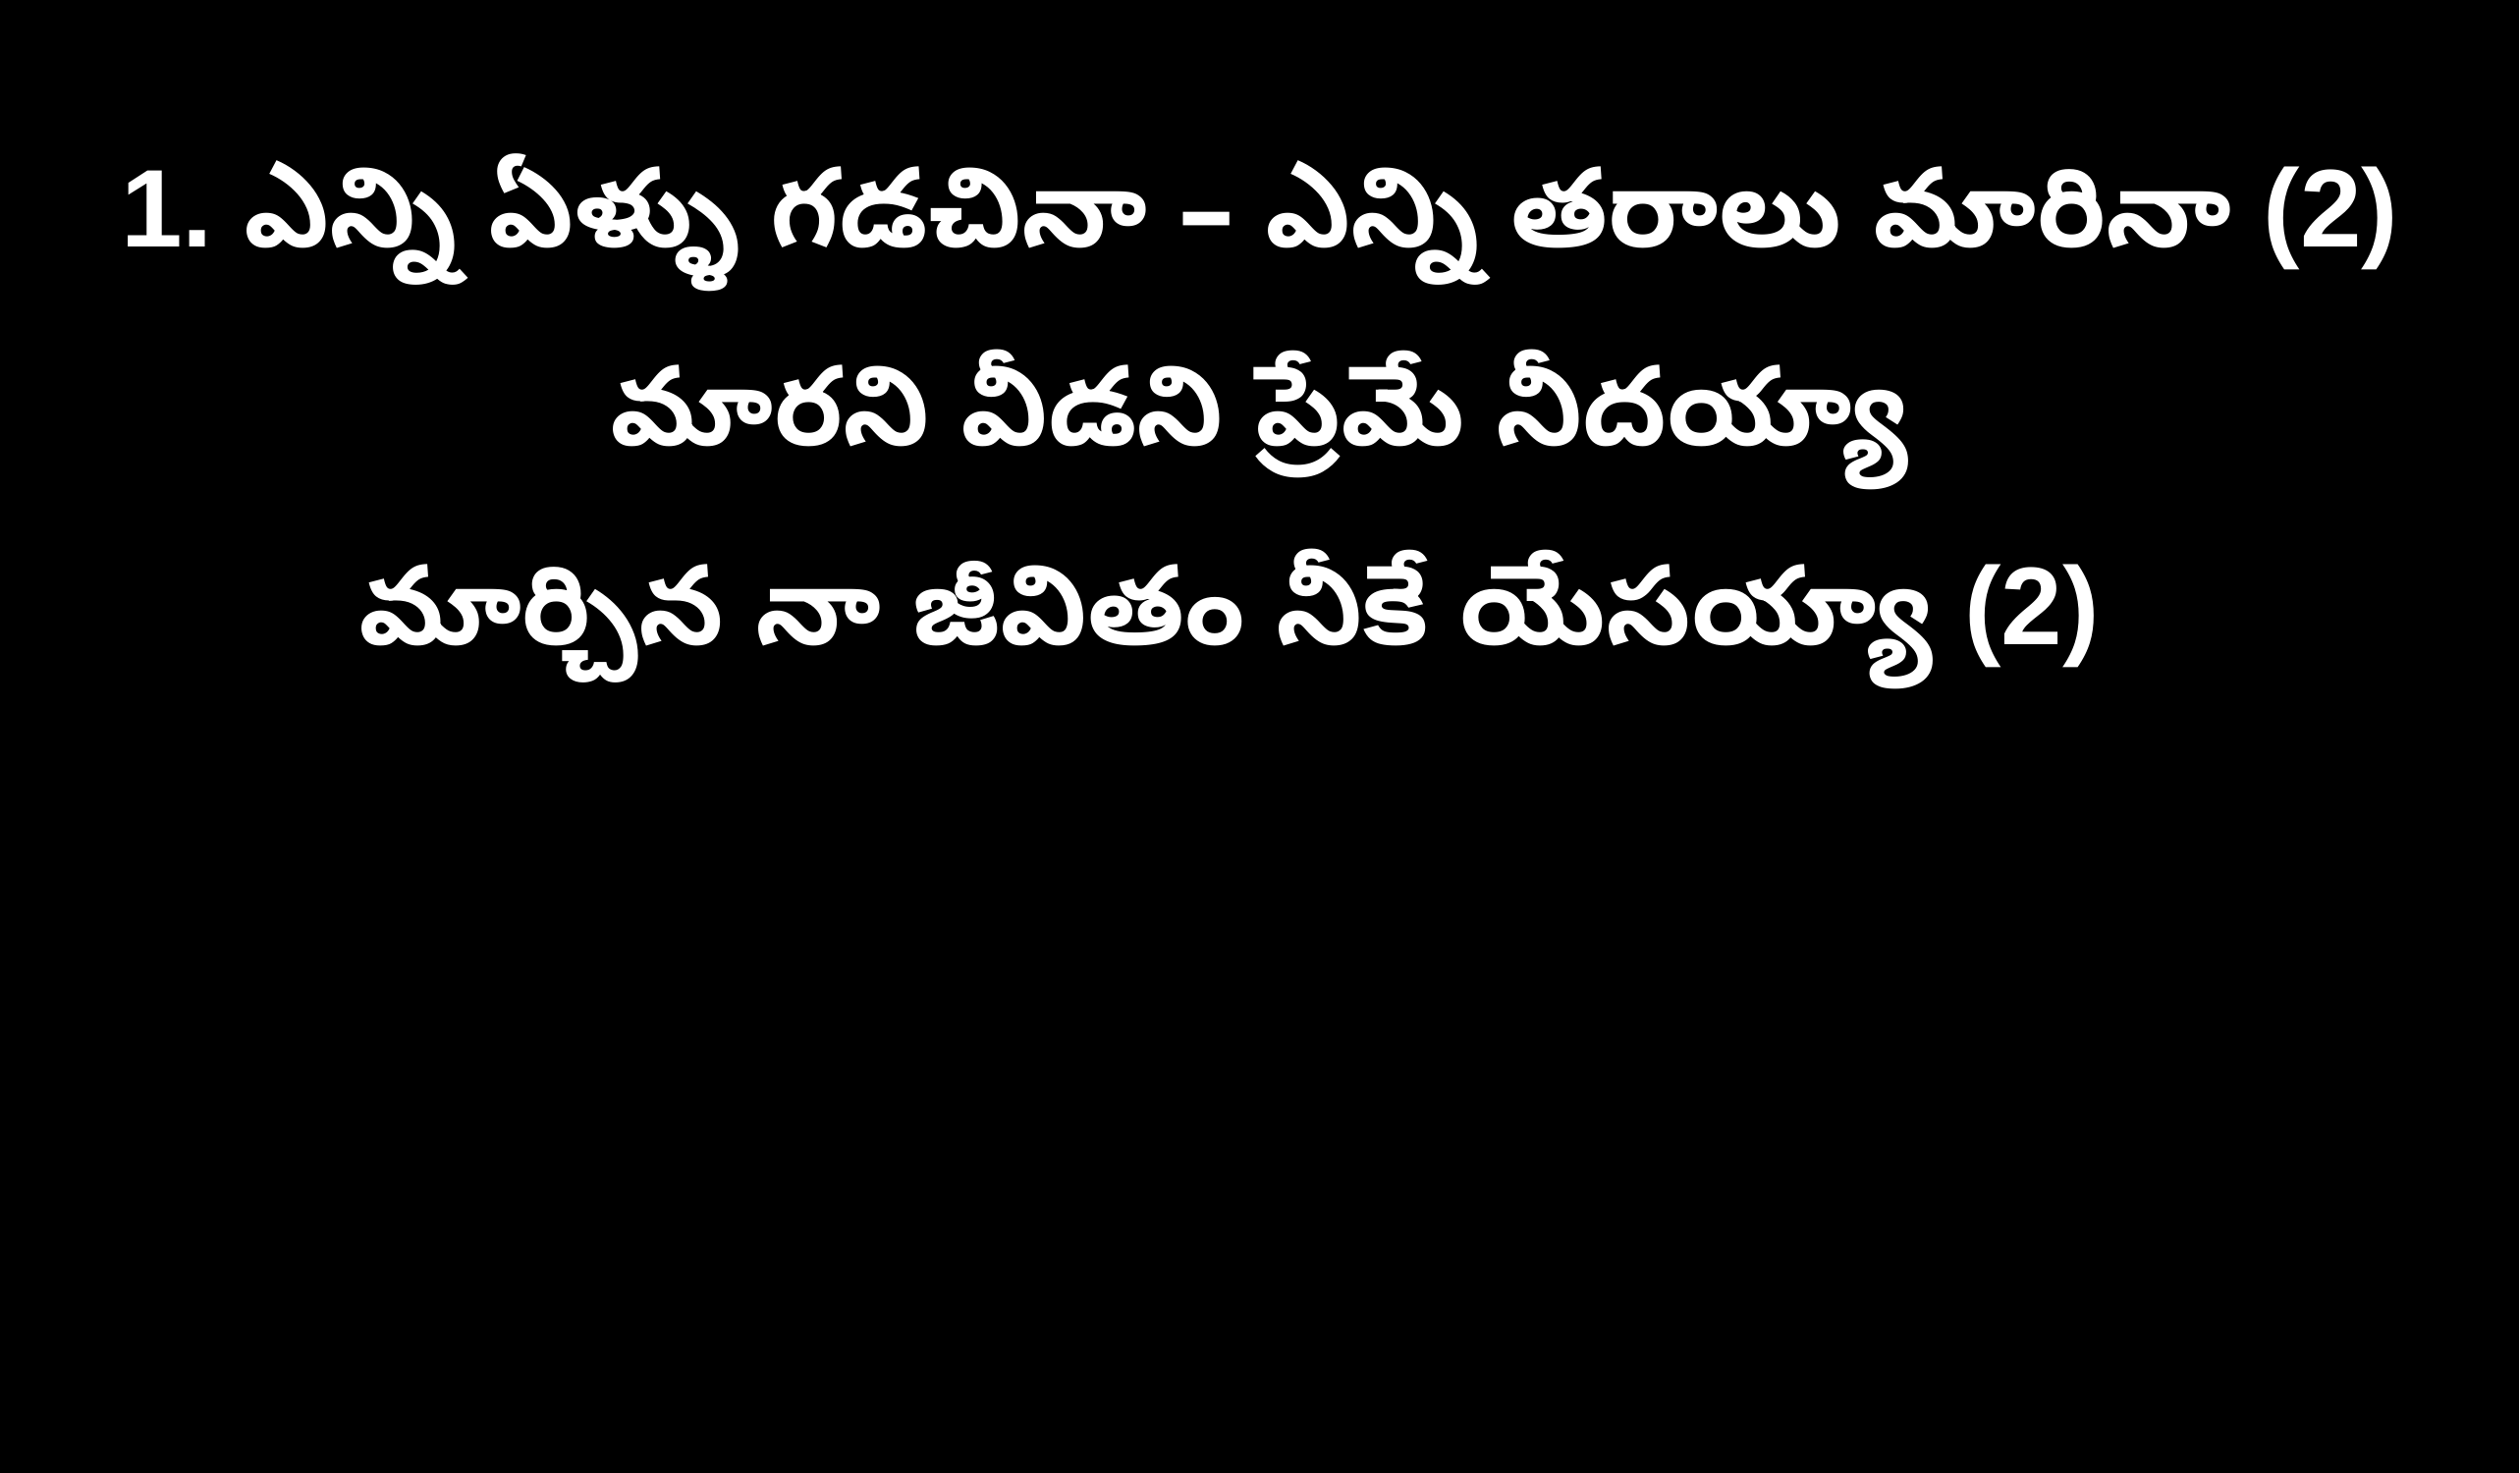

1. ఎన్ని ఏళ్ళు గడచినా – ఎన్ని తరాలు మారినా (2)
మారని వీడని ప్రేమే నీదయ్యా
మార్చిన నా జీవితం నీకే యేసయ్యా (2)